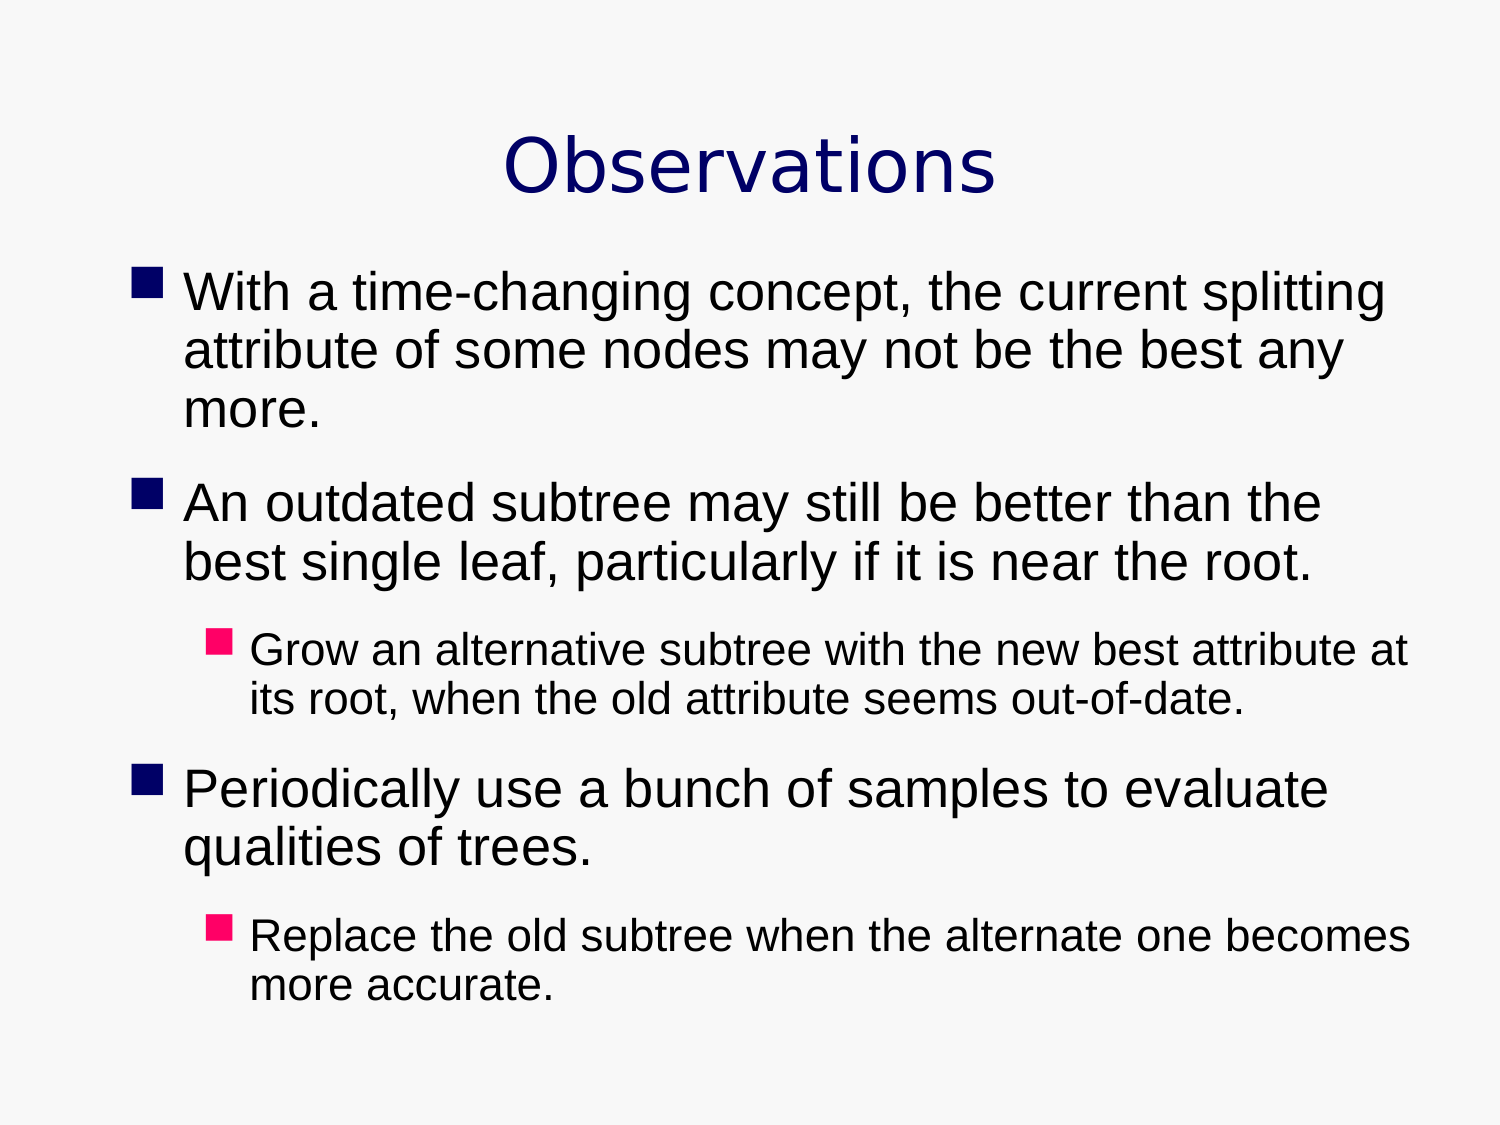

# Observations
With a time-changing concept, the current splitting attribute of some nodes may not be the best any more.
An outdated subtree may still be better than the best single leaf, particularly if it is near the root.
Grow an alternative subtree with the new best attribute at its root, when the old attribute seems out-of-date.
Periodically use a bunch of samples to evaluate qualities of trees.
Replace the old subtree when the alternate one becomes more accurate.